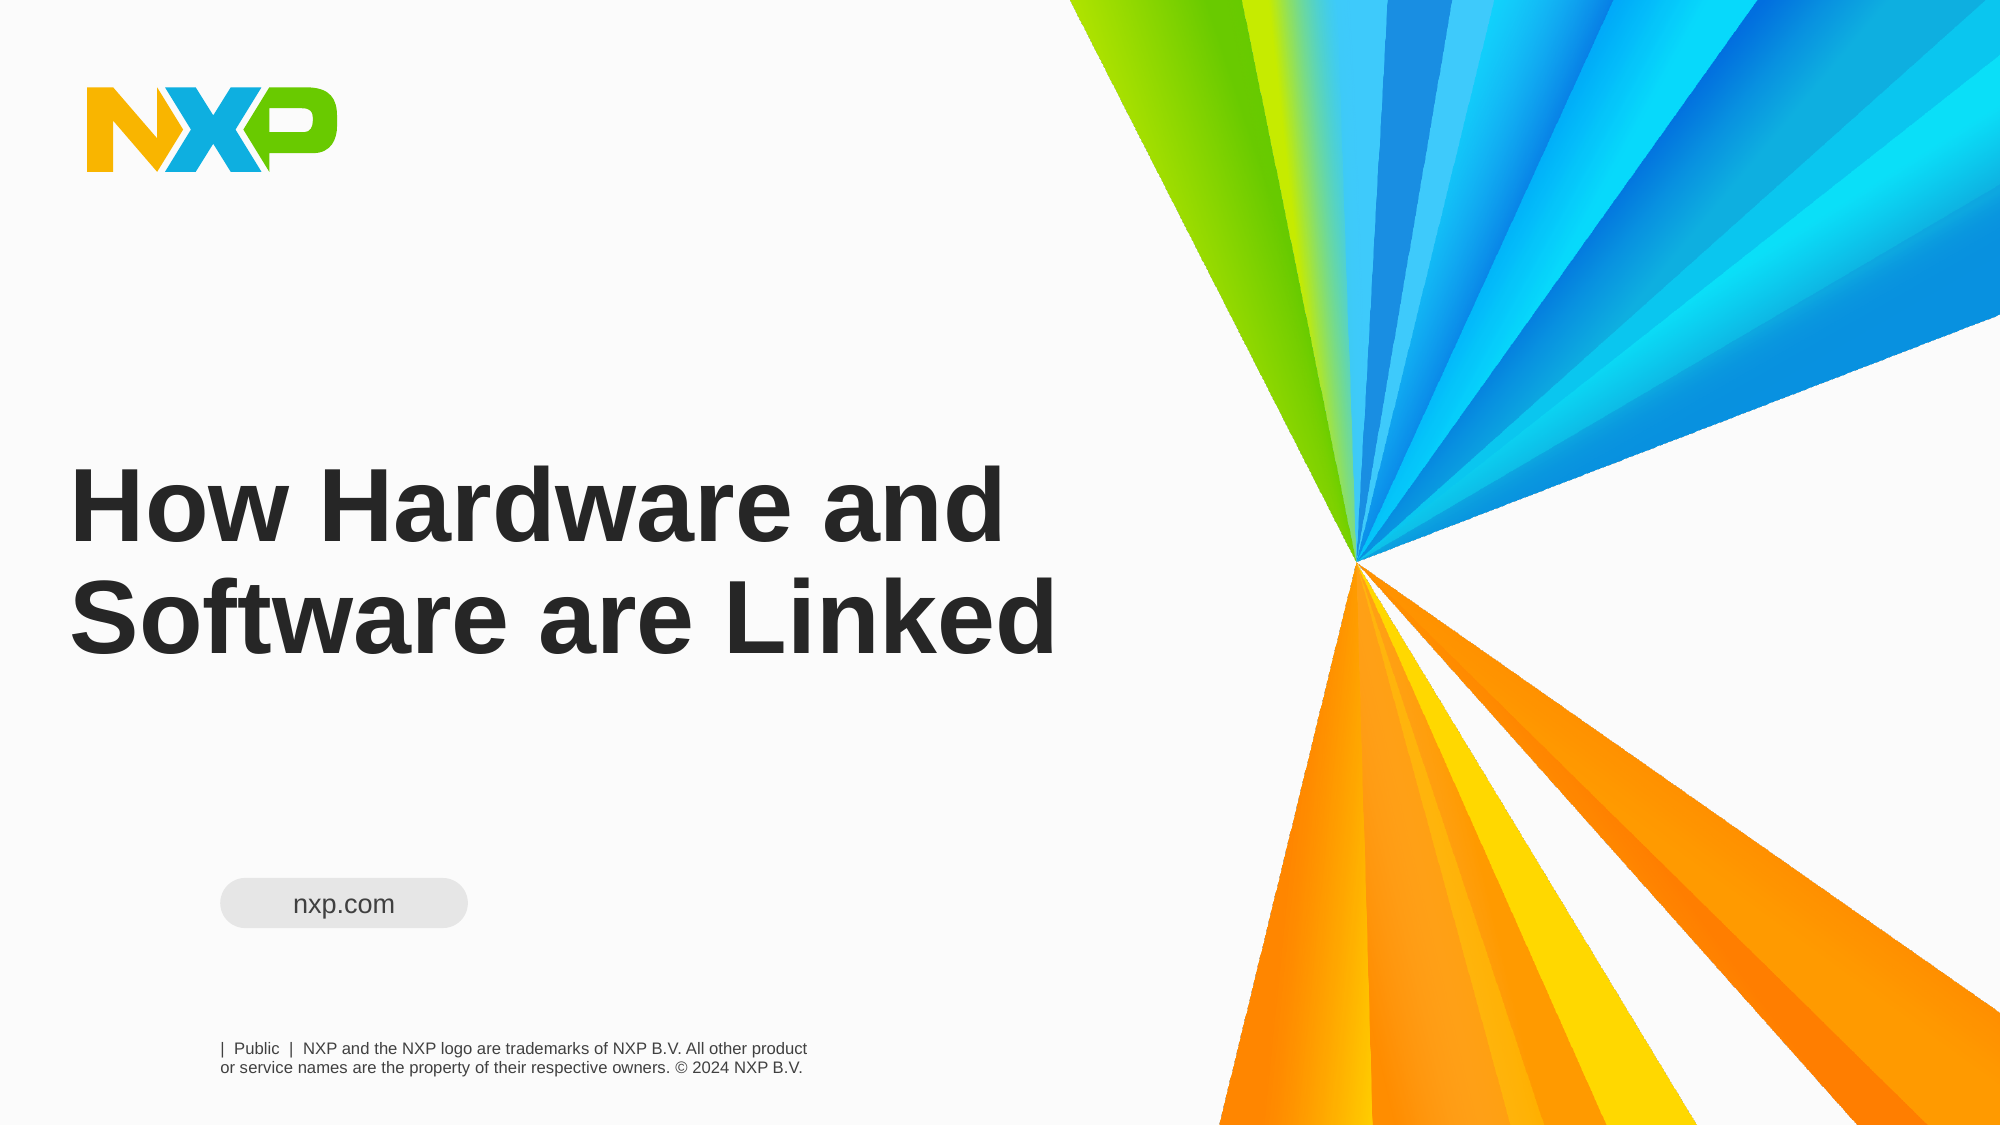

# How Hardware and Software are Linked